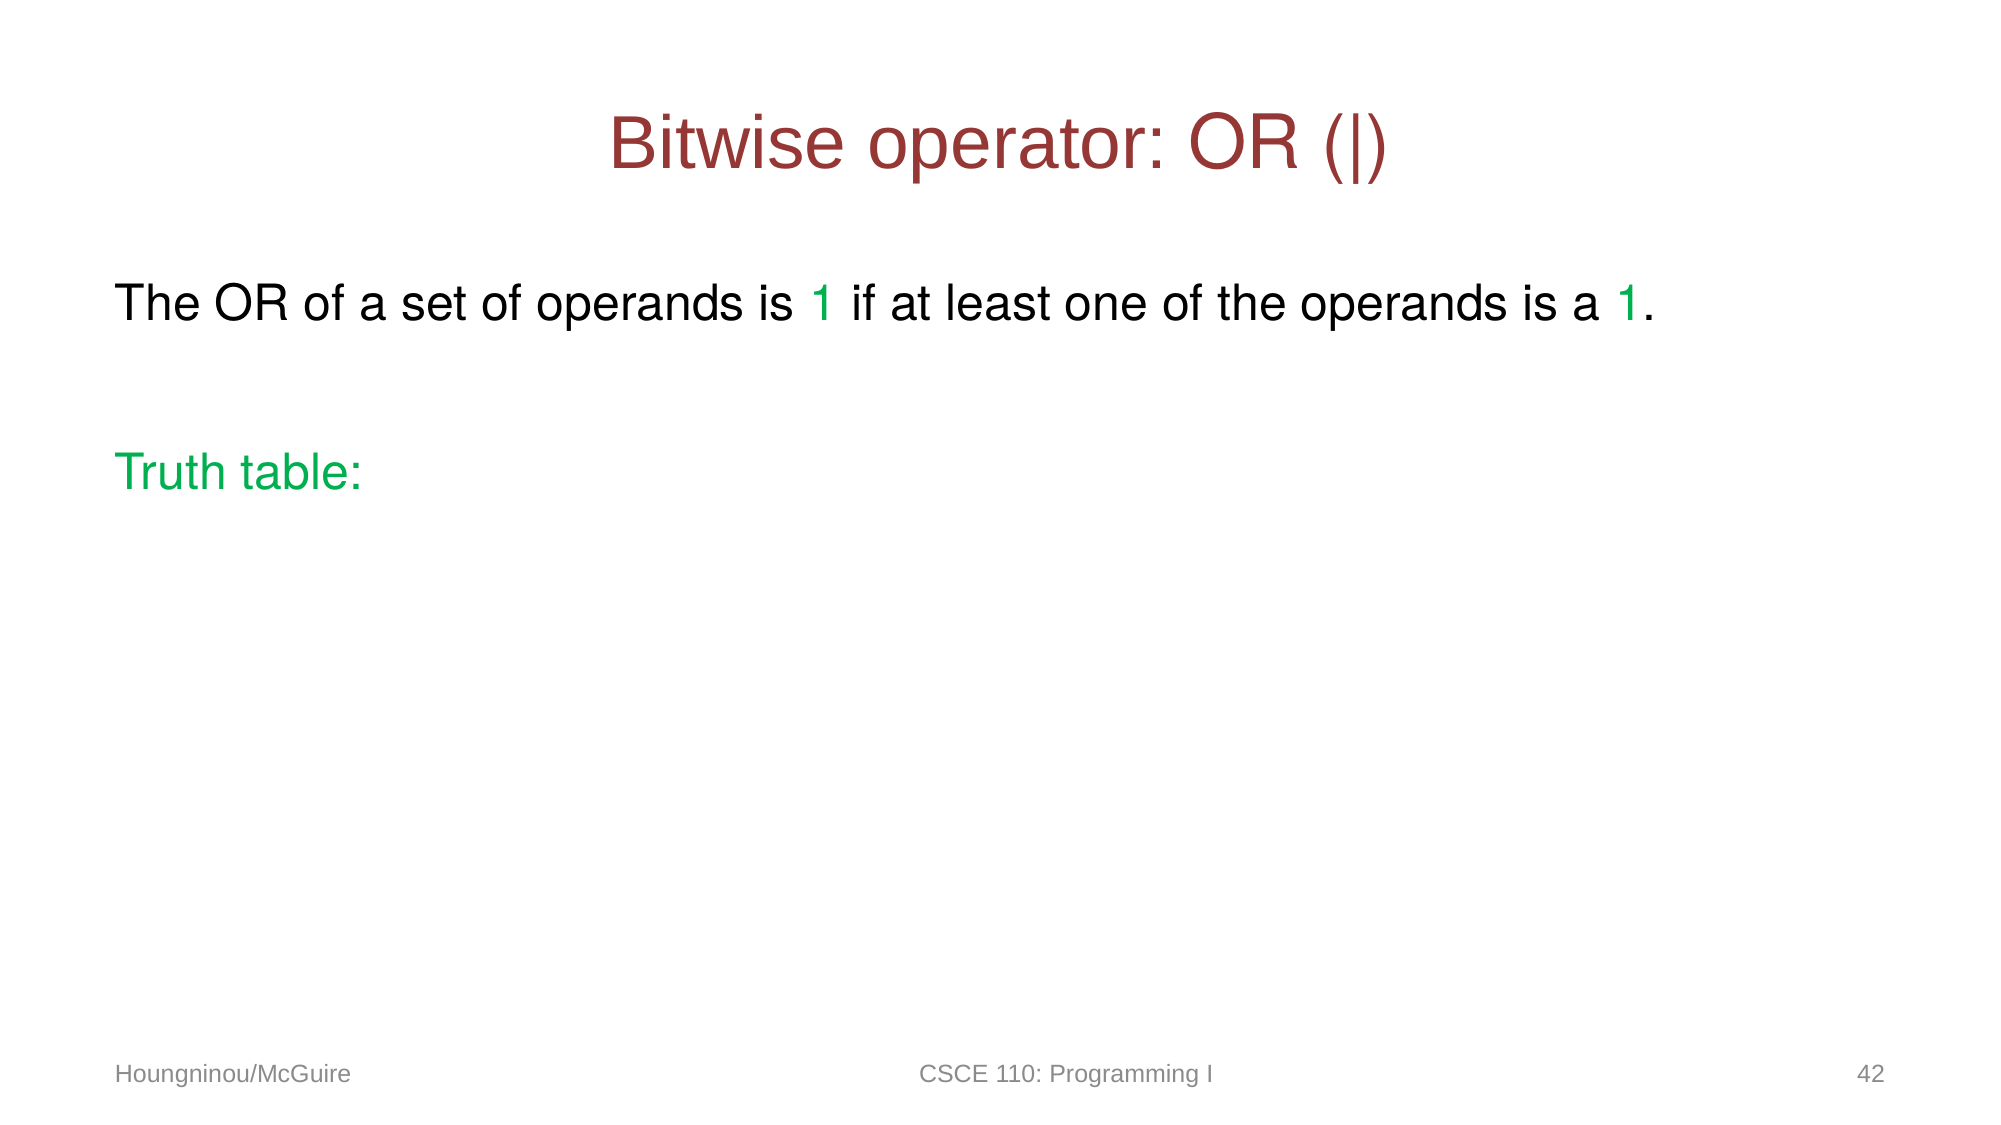

# Bitwise operator: OR (|)
The OR of a set of operands is 1 if at least one of the operands is a 1.

Truth table:
Houngninou/McGuire
CSCE 110: Programming I
42